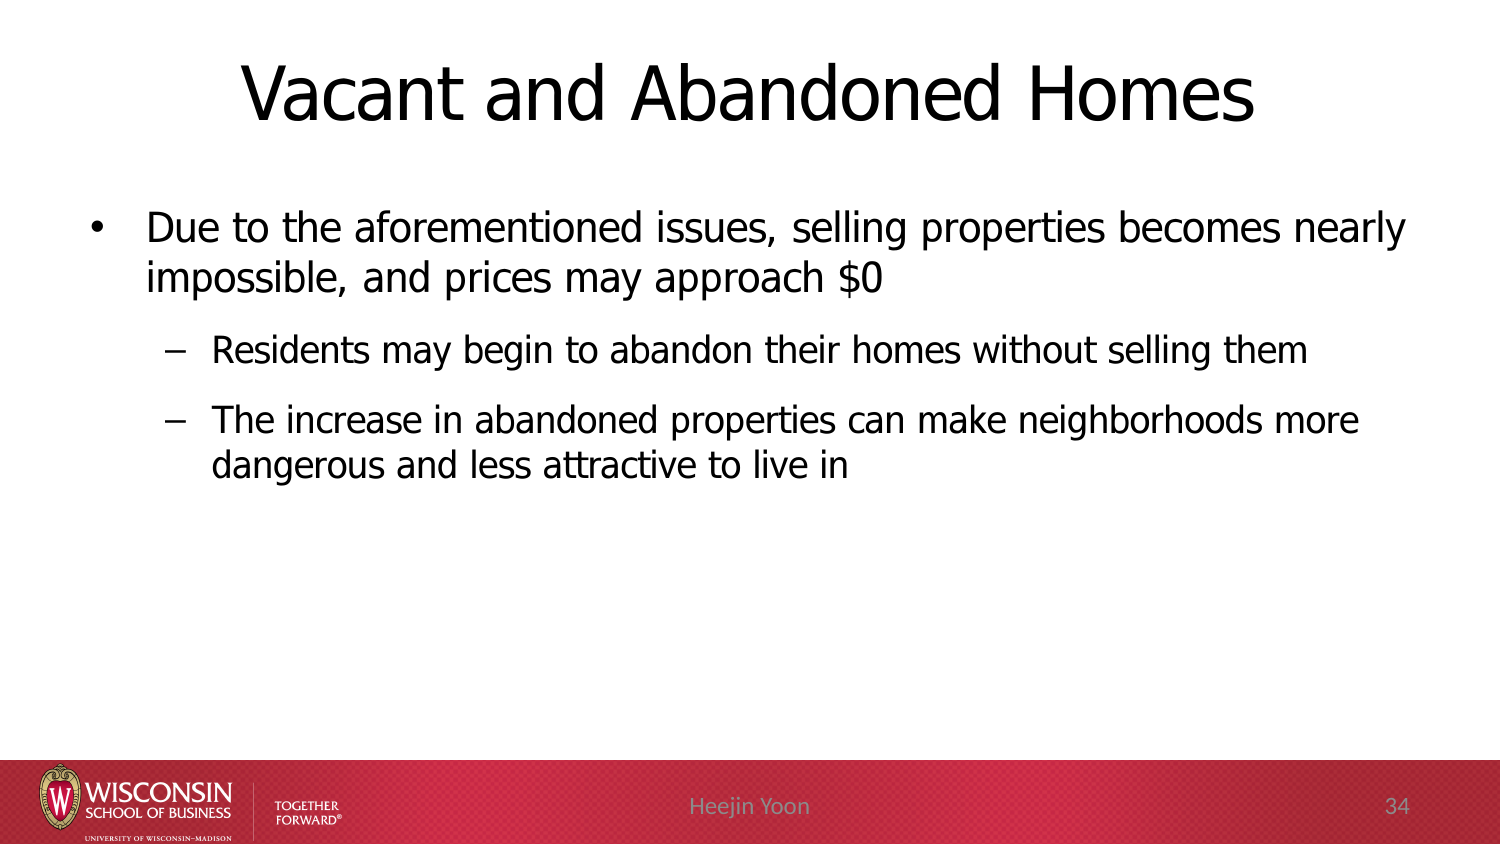

# Vacant and Abandoned Homes
Due to the aforementioned issues, selling properties becomes nearly impossible, and prices may approach $0
Residents may begin to abandon their homes without selling them
The increase in abandoned properties can make neighborhoods more dangerous and less attractive to live in
Heejin Yoon
34